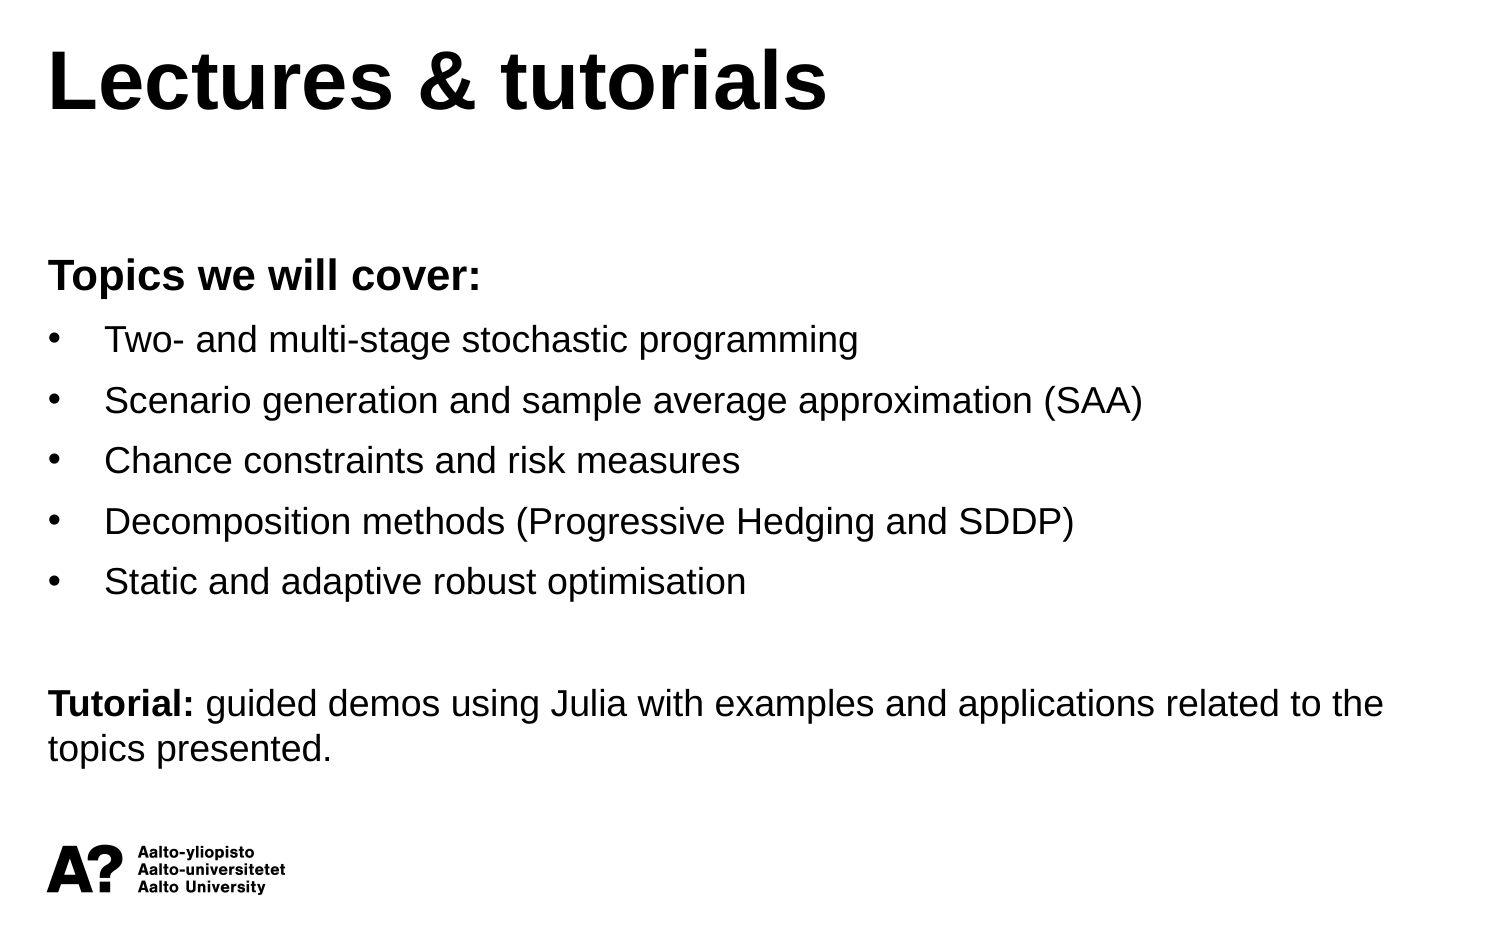

Lectures & tutorials
Topics we will cover:
Two- and multi-stage stochastic programming
Scenario generation and sample average approximation (SAA)
Chance constraints and risk measures
Decomposition methods (Progressive Hedging and SDDP)
Static and adaptive robust optimisation

Tutorial: guided demos using Julia with examples and applications related to the topics presented.